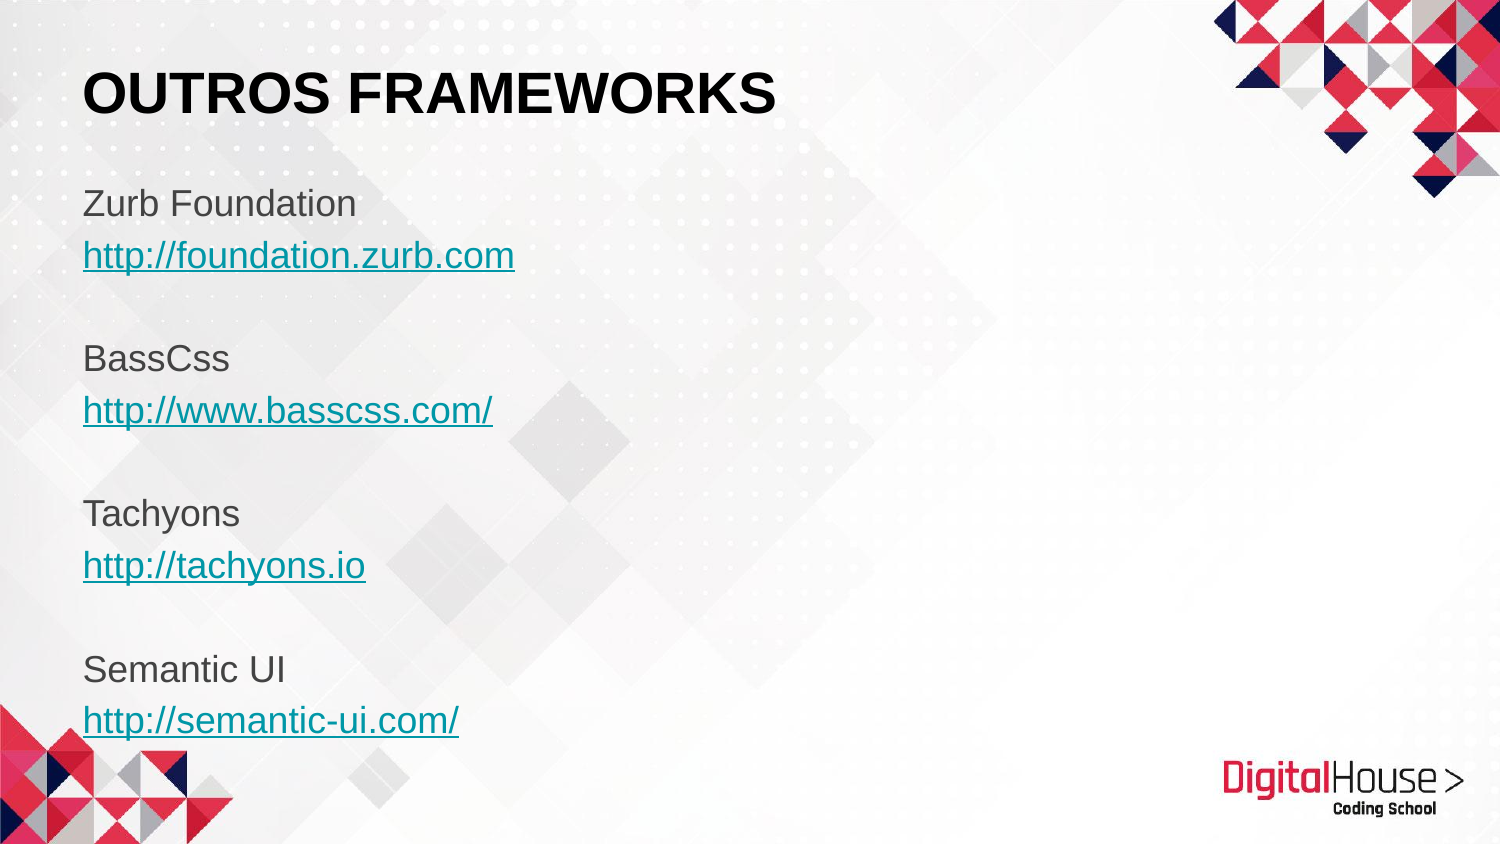

OUTROS FRAMEWORKS
Zurb Foundation
http://foundation.zurb.com

BassCss
http://www.basscss.com/

Tachyons
http://tachyons.io

Semantic UI
http://semantic-ui.com/